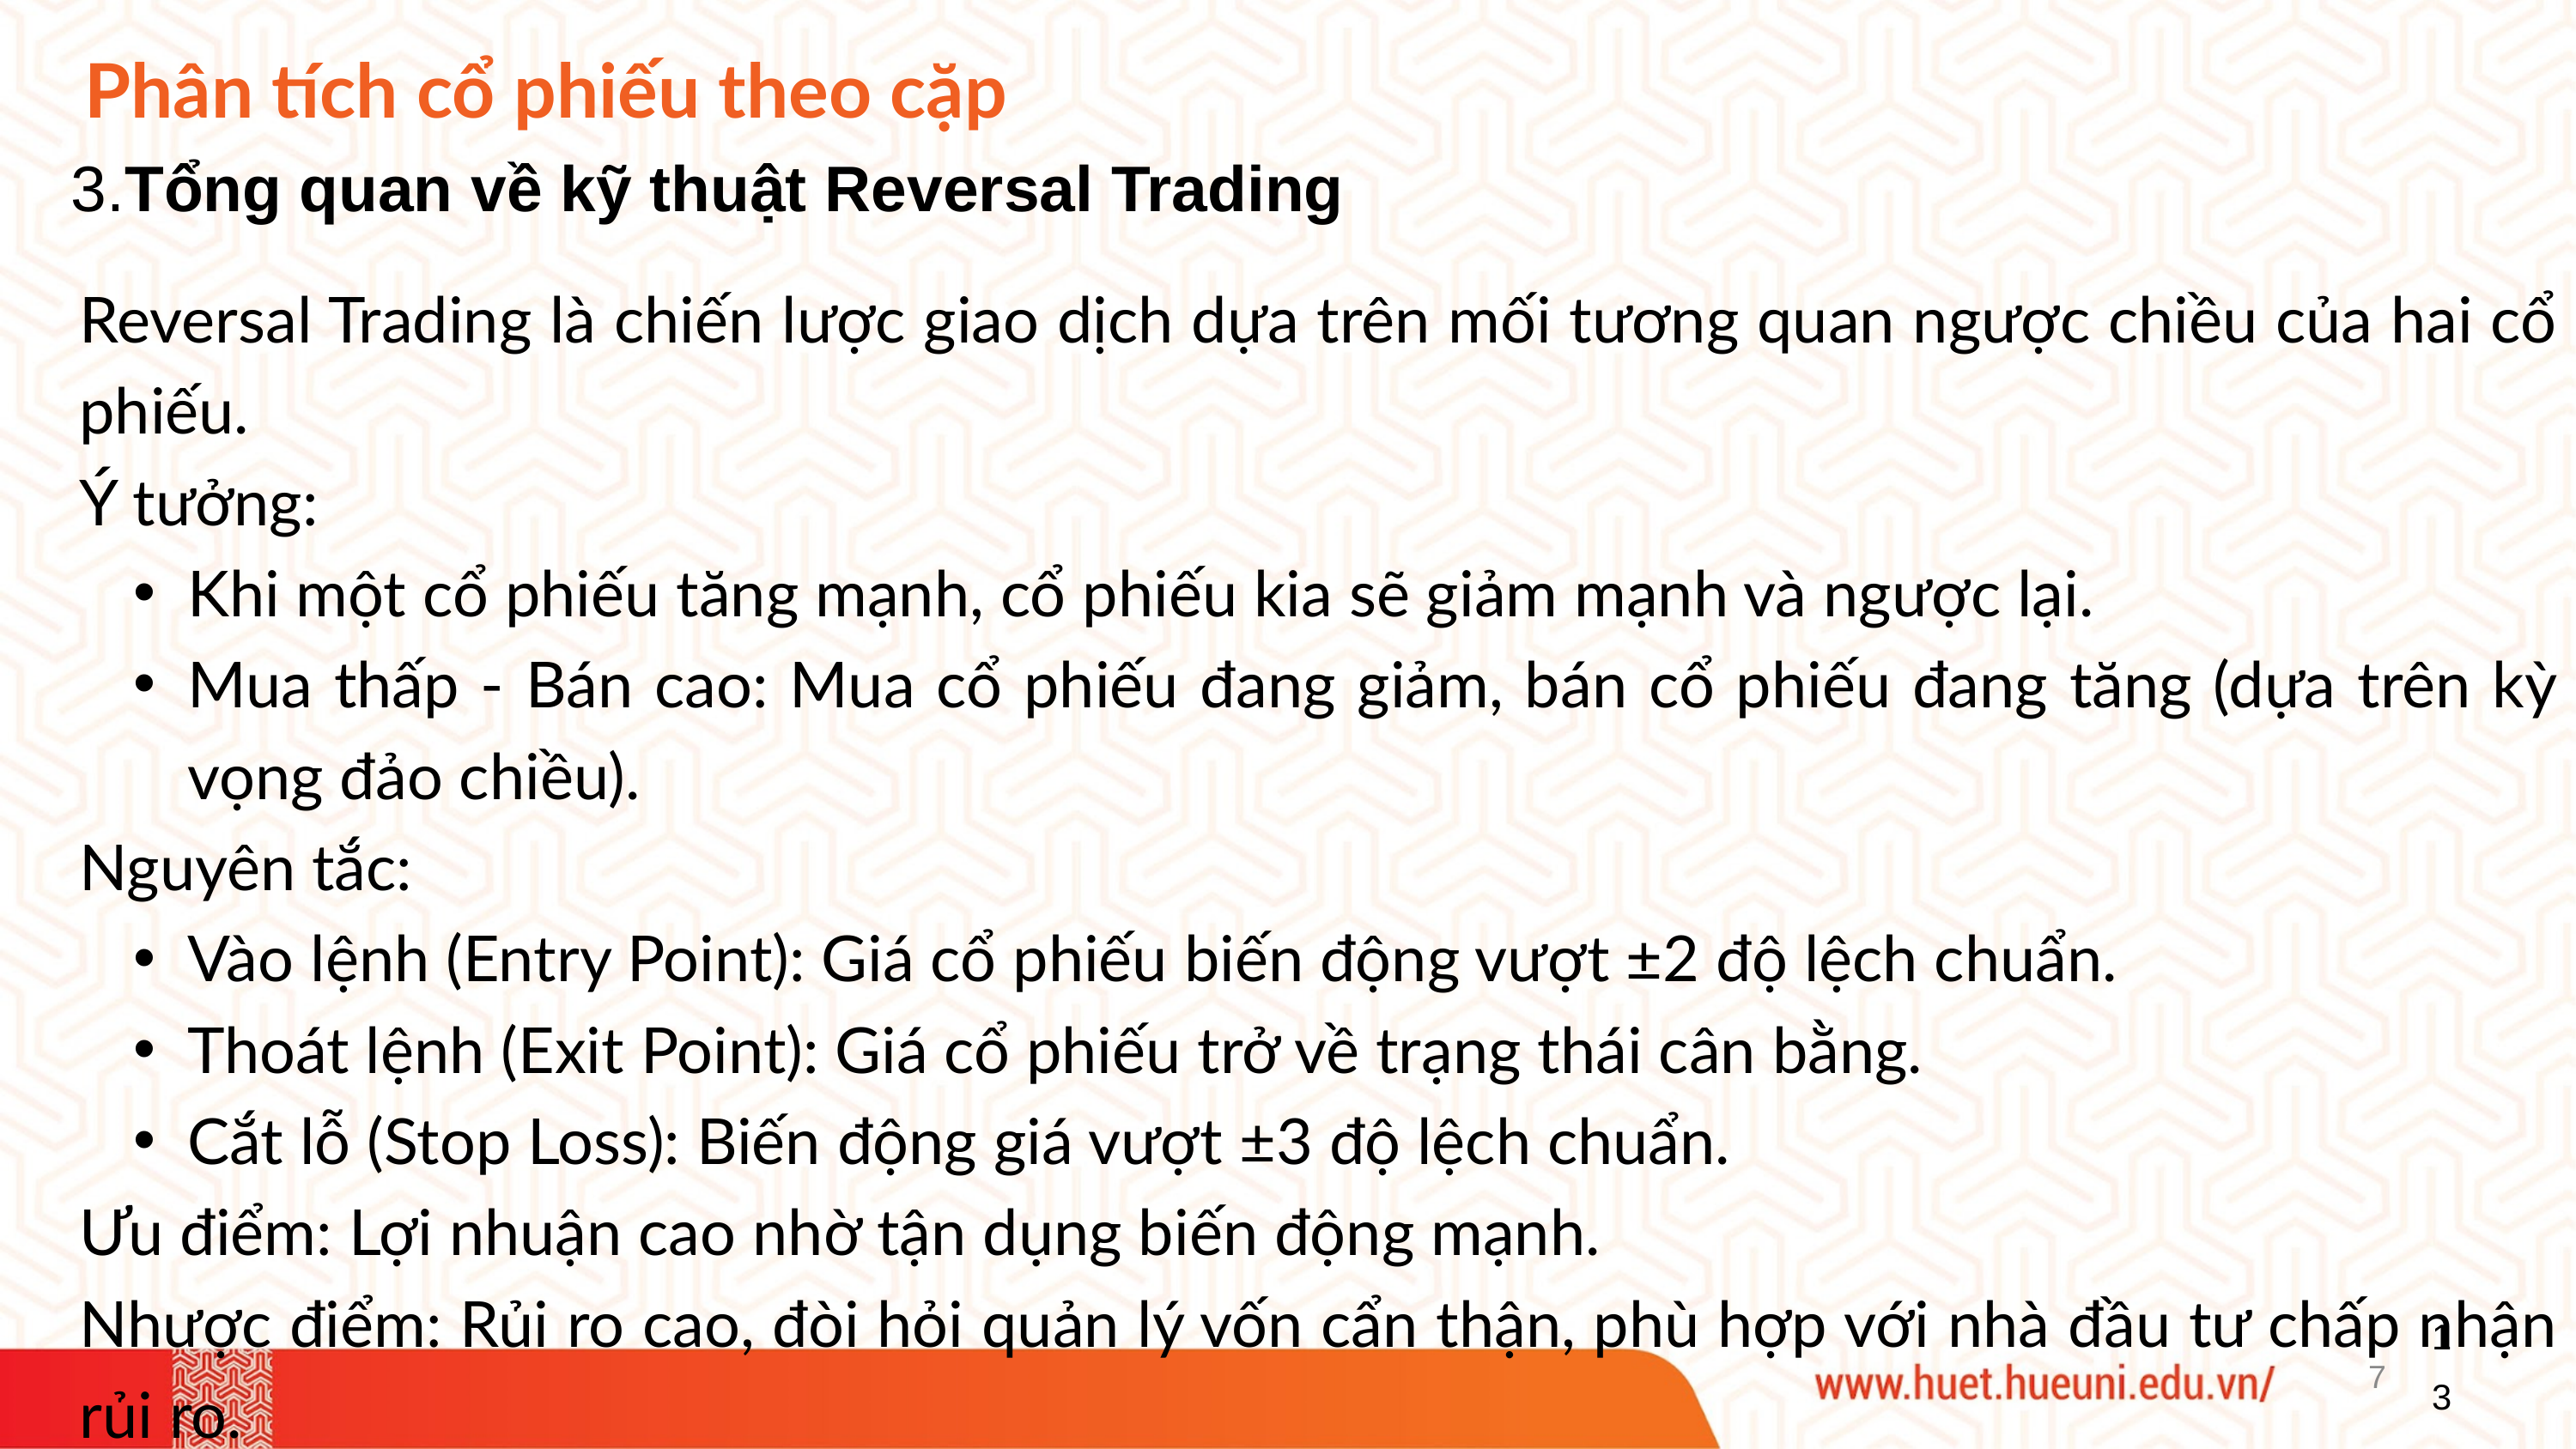

Phân tích cổ phiếu theo cặp
    3.Tổng quan về kỹ thuật Reversal Trading
Reversal Trading là chiến lược giao dịch dựa trên mối tương quan ngược chiều của hai cổ phiếu.
Ý tưởng:
Khi một cổ phiếu tăng mạnh, cổ phiếu kia sẽ giảm mạnh và ngược lại.
Mua thấp - Bán cao: Mua cổ phiếu đang giảm, bán cổ phiếu đang tăng (dựa trên kỳ vọng đảo chiều).
Nguyên tắc:
Vào lệnh (Entry Point): Giá cổ phiếu biến động vượt ±2 độ lệch chuẩn.
Thoát lệnh (Exit Point): Giá cổ phiếu trở về trạng thái cân bằng.
Cắt lỗ (Stop Loss): Biến động giá vượt ±3 độ lệch chuẩn.
Ưu điểm: Lợi nhuận cao nhờ tận dụng biến động mạnh.
Nhược điểm: Rủi ro cao, đòi hỏi quản lý vốn cẩn thận, phù hợp với nhà đầu tư chấp nhận rủi ro.

13
7